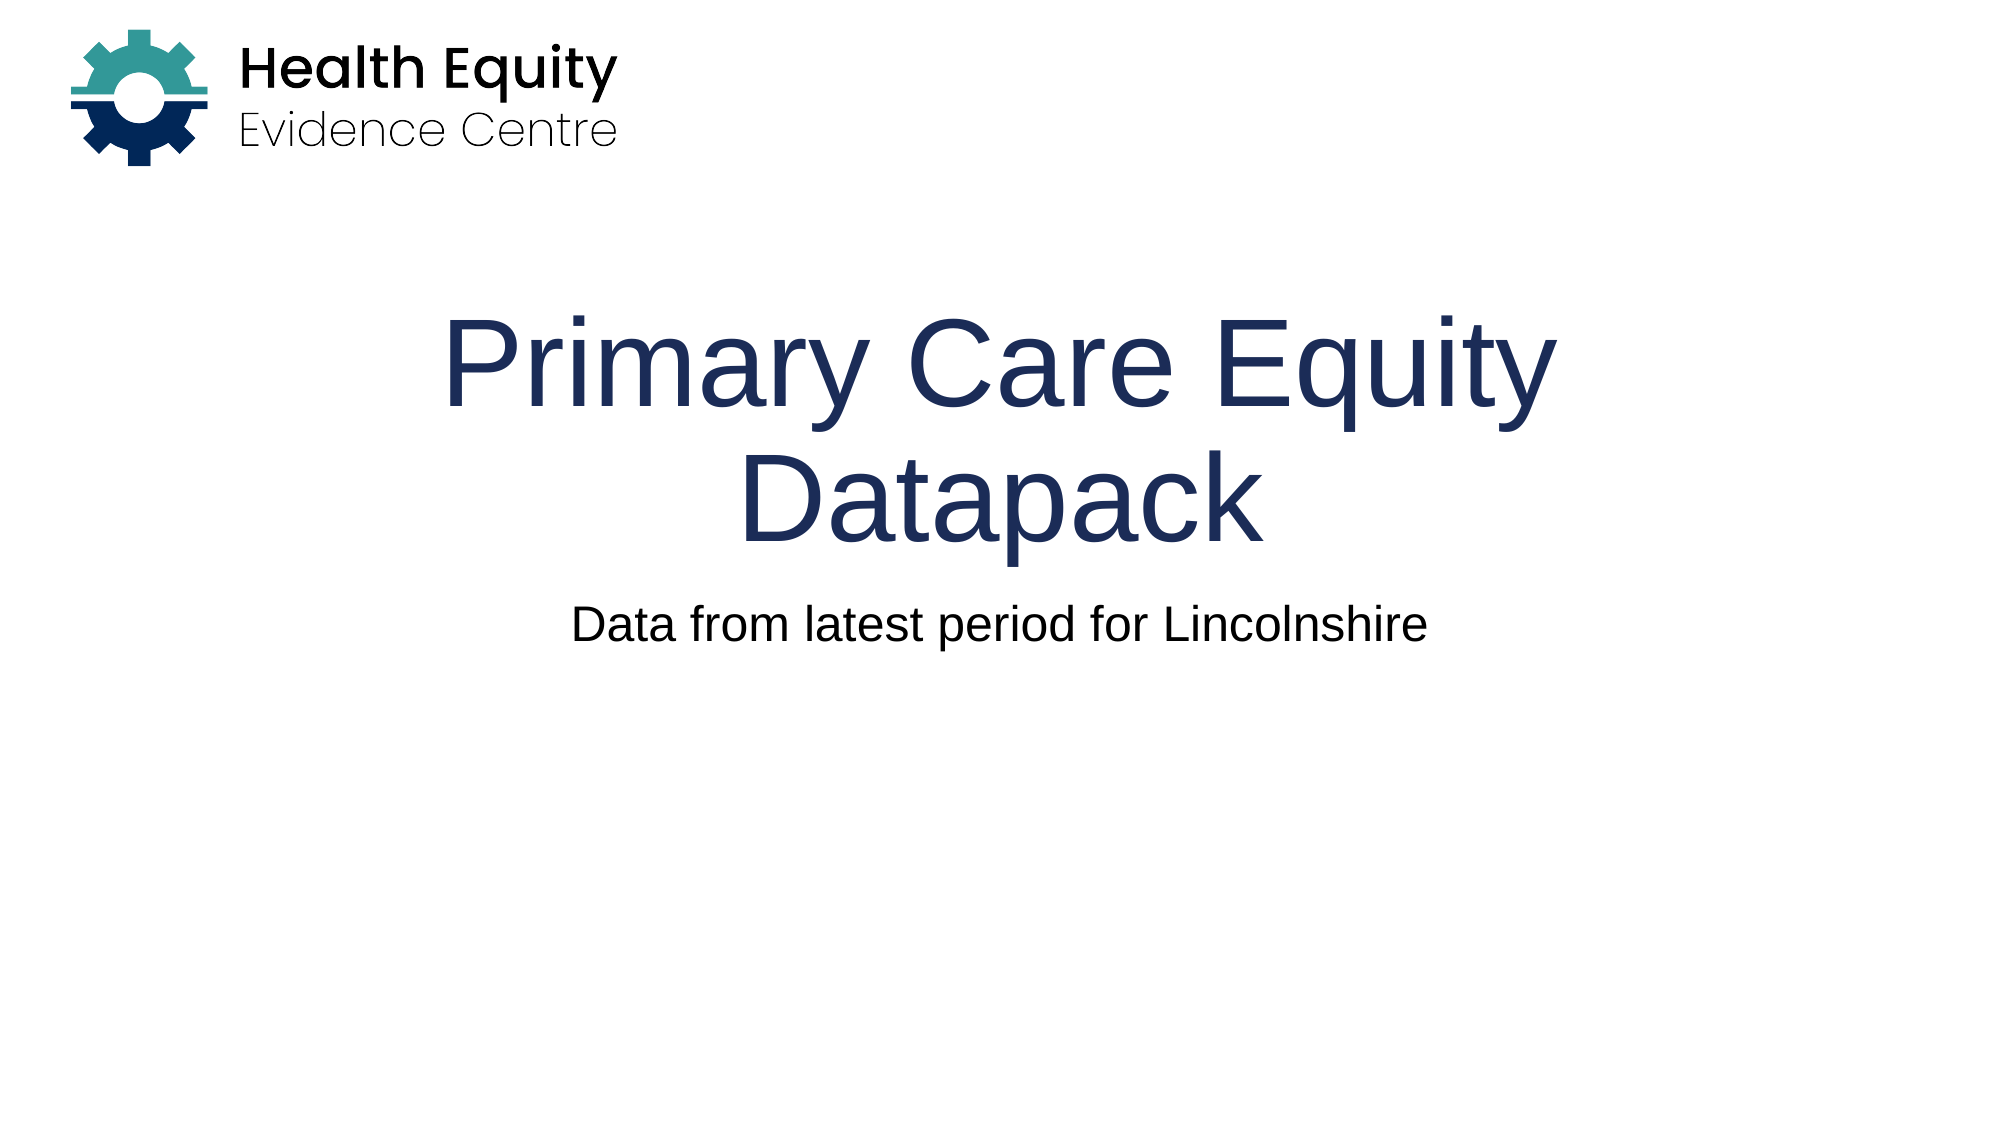

# Primary Care Equity Datapack
Data from latest period for Lincolnshire